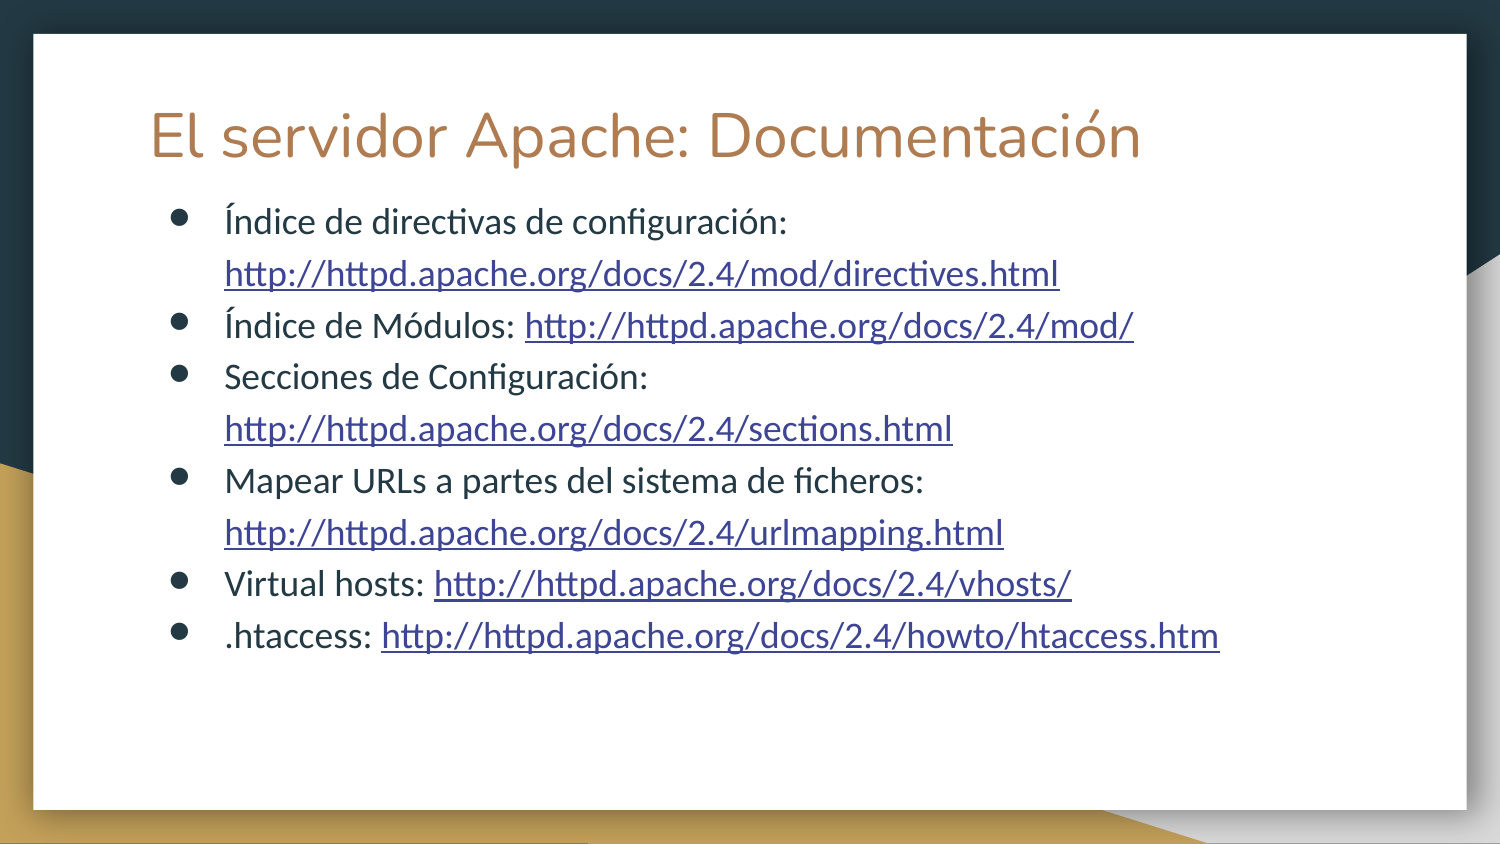

# El servidor Apache: Documentación
Índice de directivas de configuración: http://httpd.apache.org/docs/2.4/mod/directives.html
Índice de Módulos: http://httpd.apache.org/docs/2.4/mod/
Secciones de Configuración: http://httpd.apache.org/docs/2.4/sections.html
Mapear URLs a partes del sistema de ficheros: http://httpd.apache.org/docs/2.4/urlmapping.html
Virtual hosts: http://httpd.apache.org/docs/2.4/vhosts/
.htaccess: http://httpd.apache.org/docs/2.4/howto/htaccess.htm